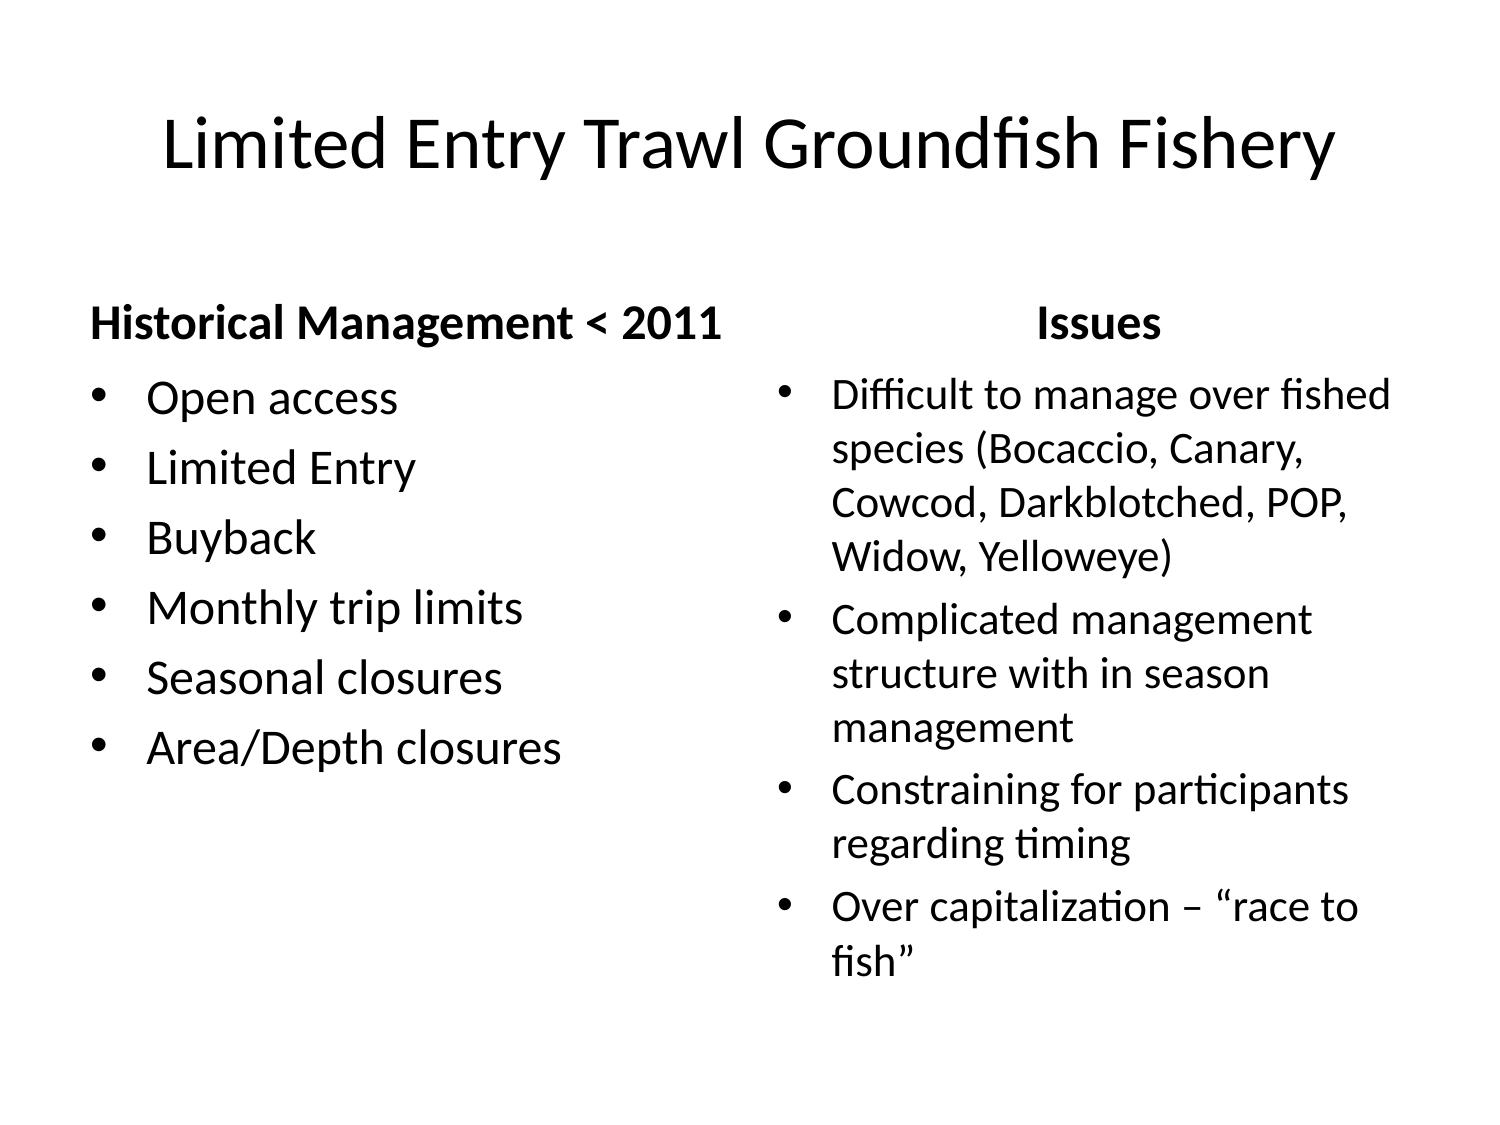

# Limited Entry Trawl Groundfish Fishery
Historical Management < 2011
 Issues
Open access
Limited Entry
Buyback
Monthly trip limits
Seasonal closures
Area/Depth closures

Difficult to manage over fished species (Bocaccio, Canary, Cowcod, Darkblotched, POP, Widow, Yelloweye)
Complicated management structure with in season management
Constraining for participants regarding timing
Over capitalization – “race to fish”